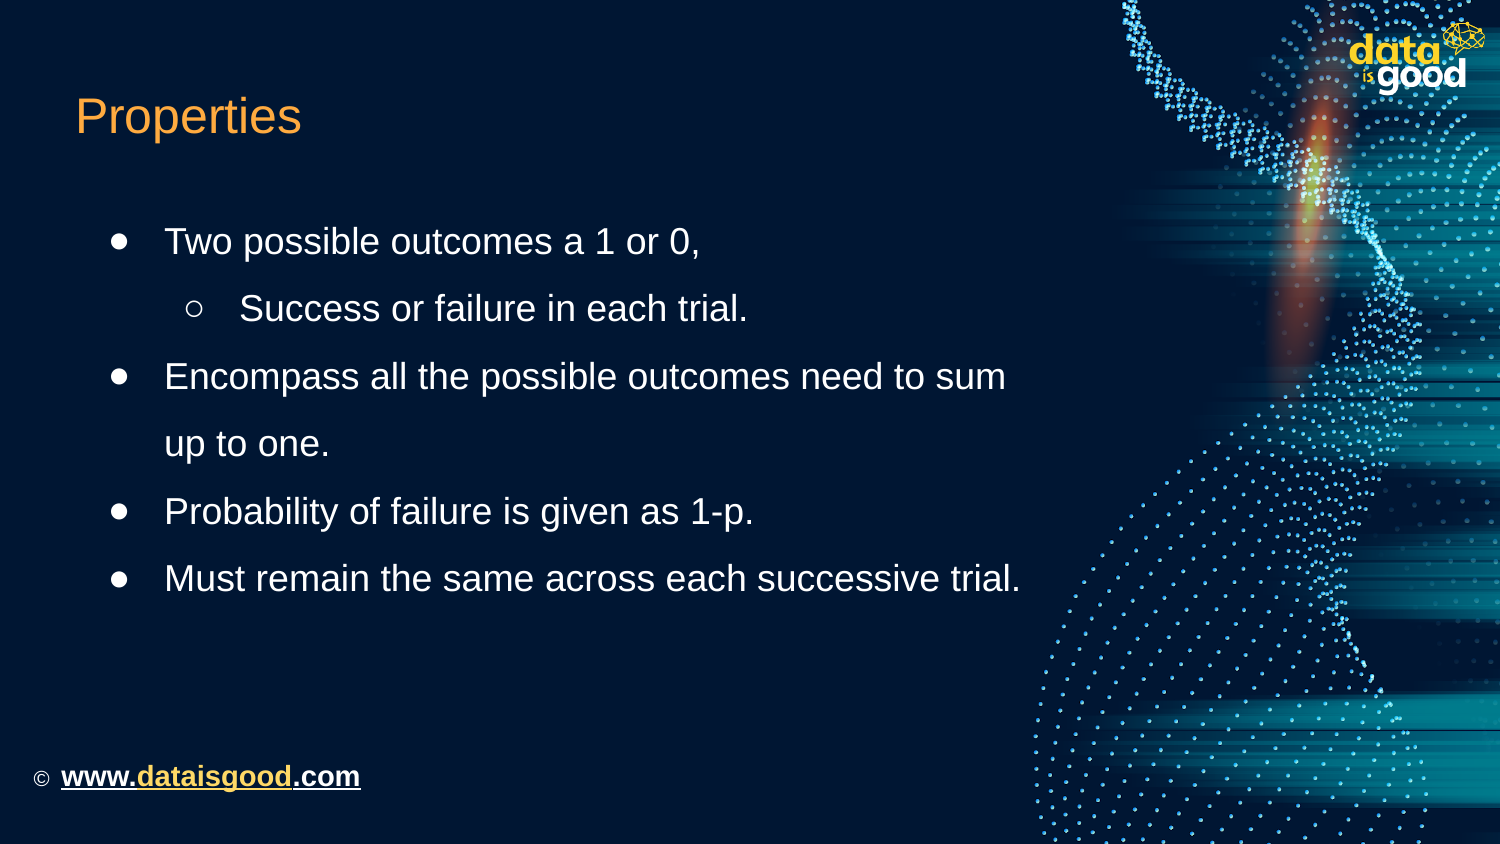

# Properties
Two possible outcomes a 1 or 0,
Success or failure in each trial.
Encompass all the possible outcomes need to sum up to one.
Probability of failure is given as 1-p.
Must remain the same across each successive trial.